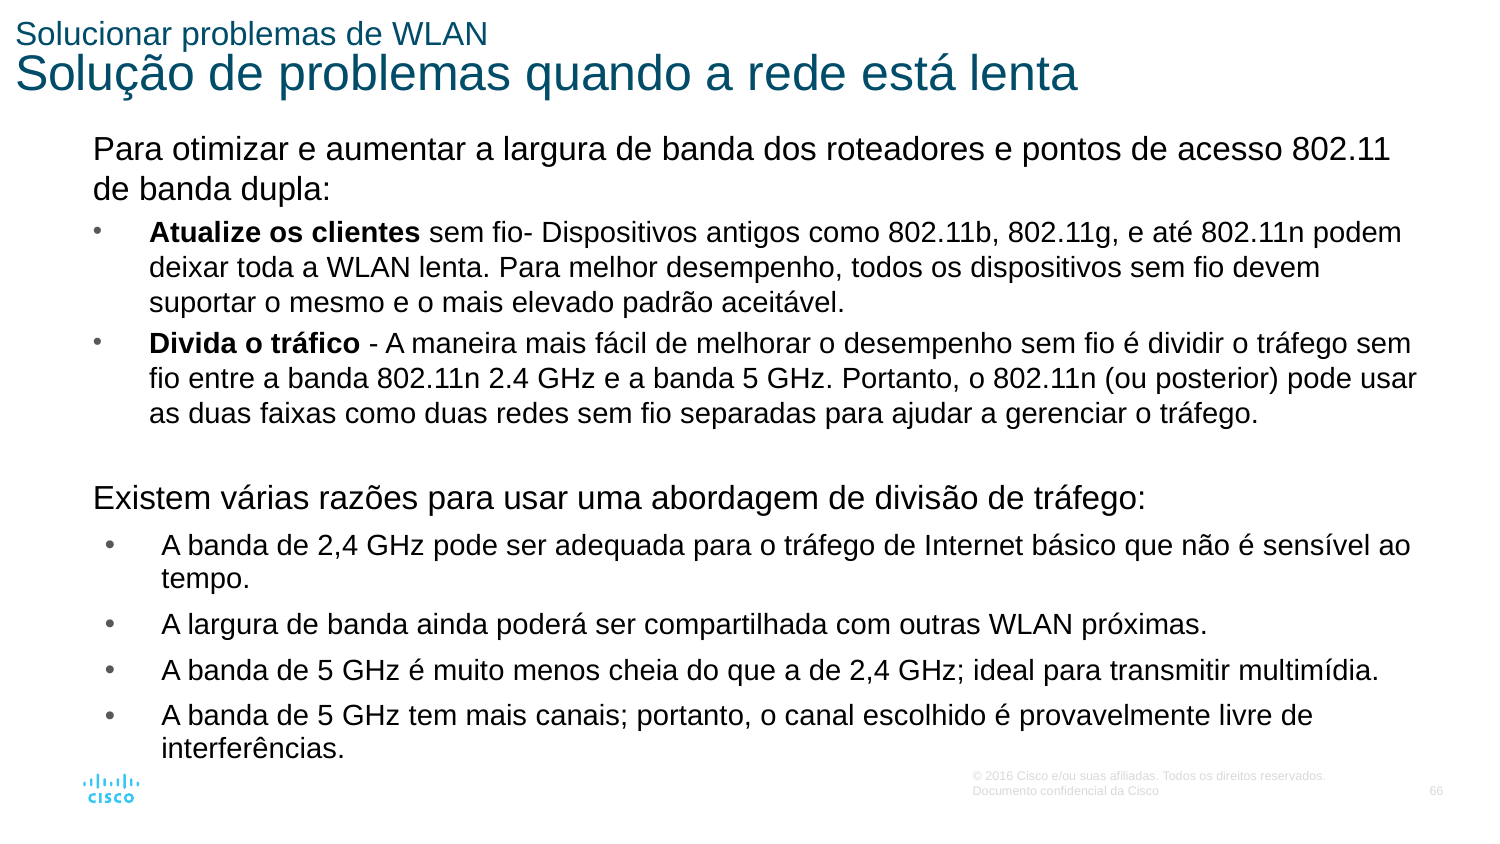

# Solucionar problemas de WLAN Solução de problemas quando a rede está lenta
Para otimizar e aumentar a largura de banda dos roteadores e pontos de acesso 802.11 de banda dupla:
Atualize os clientes sem fio- Dispositivos antigos como 802.11b, 802.11g, e até 802.11n podem deixar toda a WLAN lenta. Para melhor desempenho, todos os dispositivos sem fio devem suportar o mesmo e o mais elevado padrão aceitável.
Divida o tráfico - A maneira mais fácil de melhorar o desempenho sem fio é dividir o tráfego sem fio entre a banda 802.11n 2.4 GHz e a banda 5 GHz. Portanto, o 802.11n (ou posterior) pode usar as duas faixas como duas redes sem fio separadas para ajudar a gerenciar o tráfego.

Existem várias razões para usar uma abordagem de divisão de tráfego:
A banda de 2,4 GHz pode ser adequada para o tráfego de Internet básico que não é sensível ao tempo.
A largura de banda ainda poderá ser compartilhada com outras WLAN próximas.
A banda de 5 GHz é muito menos cheia do que a de 2,4 GHz; ideal para transmitir multimídia.
A banda de 5 GHz tem mais canais; portanto, o canal escolhido é provavelmente livre de interferências.